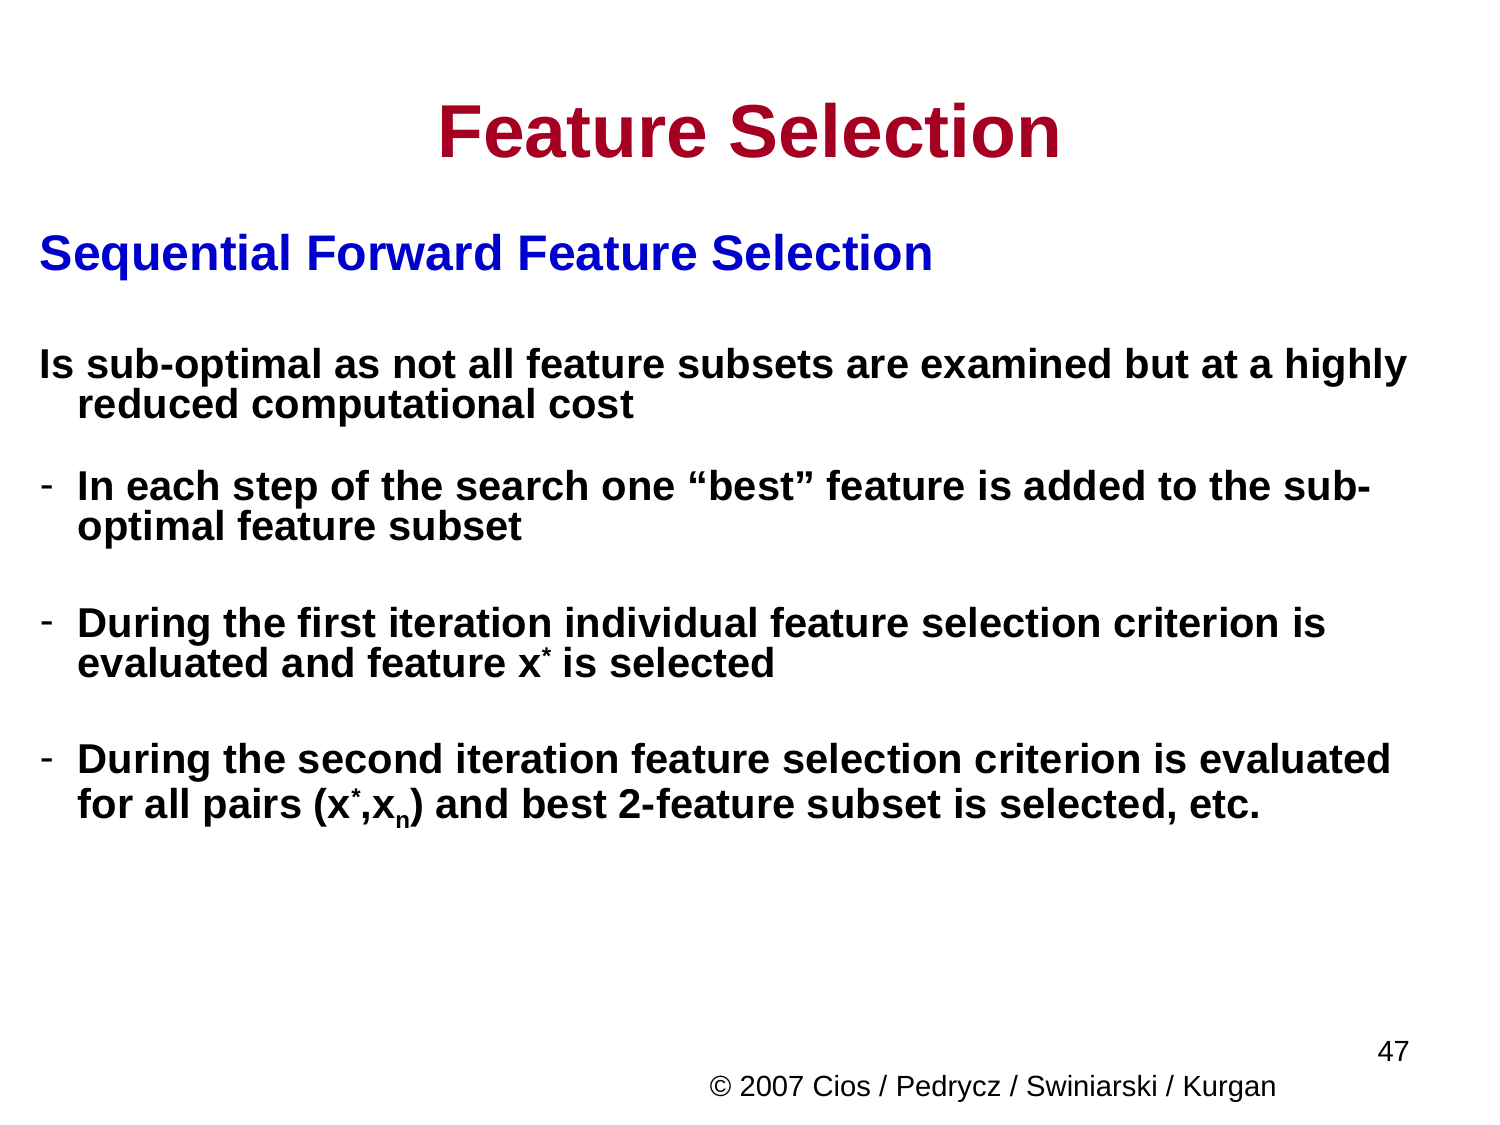

# Feature Selection
Sequential Forward Feature Selection

Is sub-optimal as not all feature subsets are examined but at a highly reduced computational cost

In each step of the search one “best” feature is added to the sub-optimal feature subset

During the first iteration individual feature selection criterion is evaluated and feature x* is selected

During the second iteration feature selection criterion is evaluated for all pairs (x*,xn) and best 2-feature subset is selected, etc.

© 2007 Cios / Pedrycz / Swiniarski / Kurgan
	47